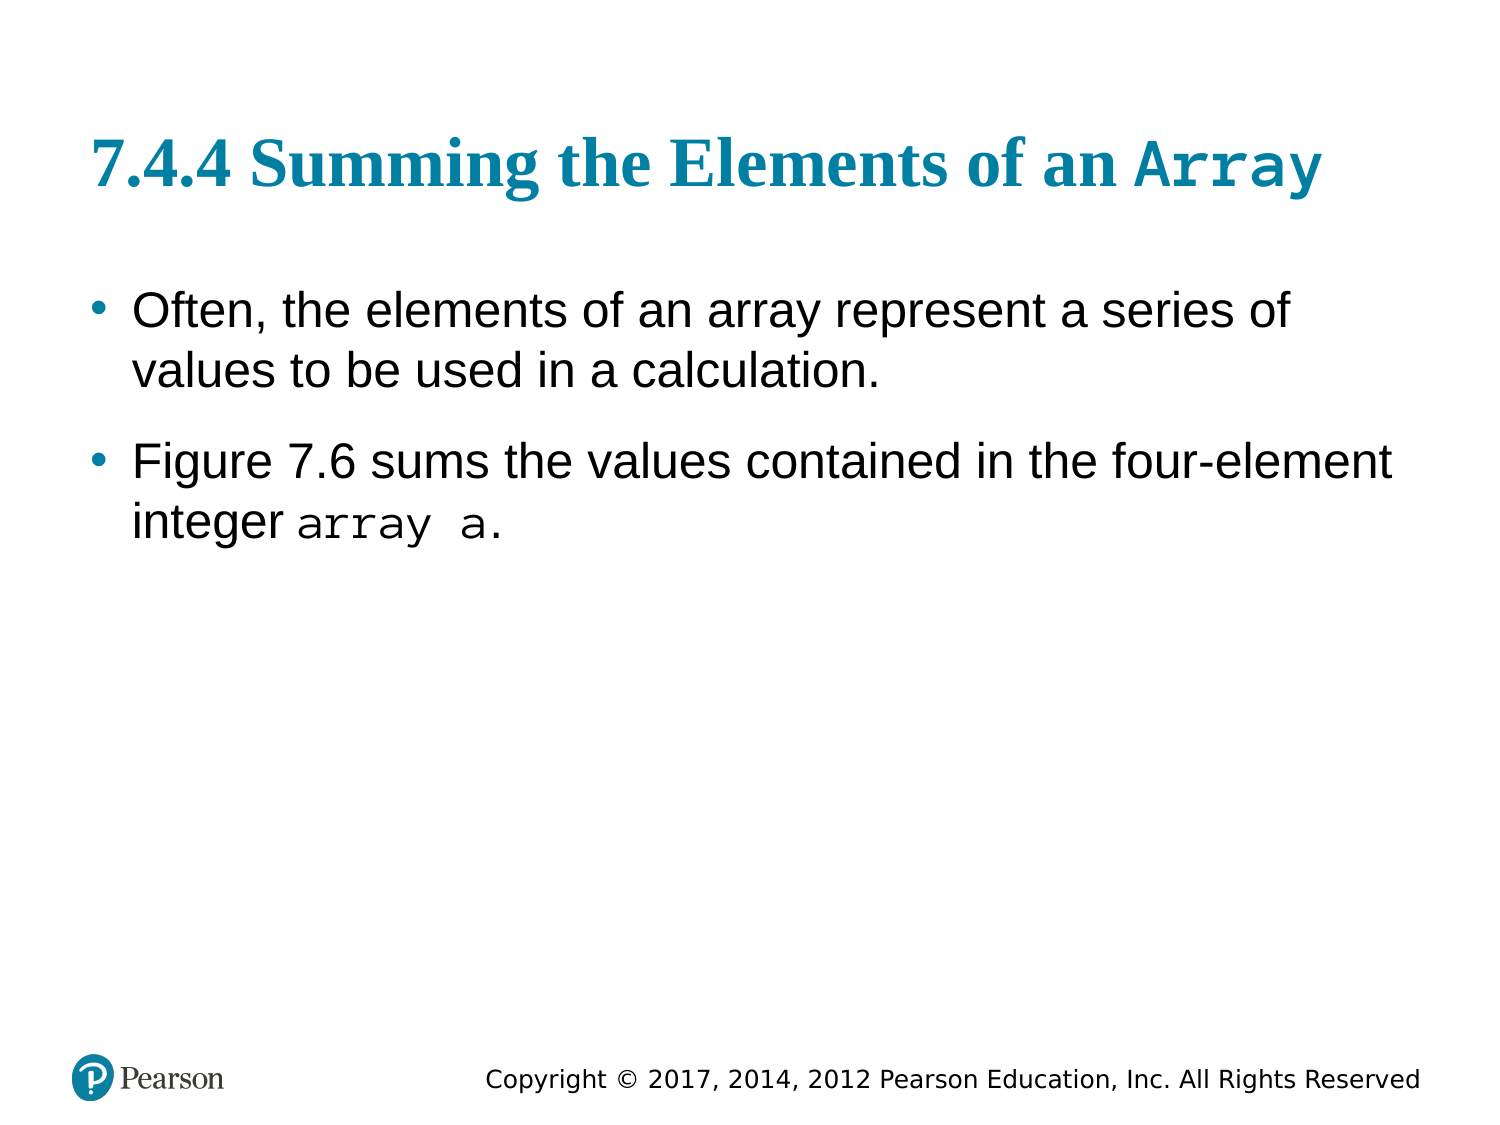

# 7.4.4 Summing the Elements of an Array
Often, the elements of an array represent a series of values to be used in a calculation.
Figure 7.6 sums the values contained in the four-element integer array a.